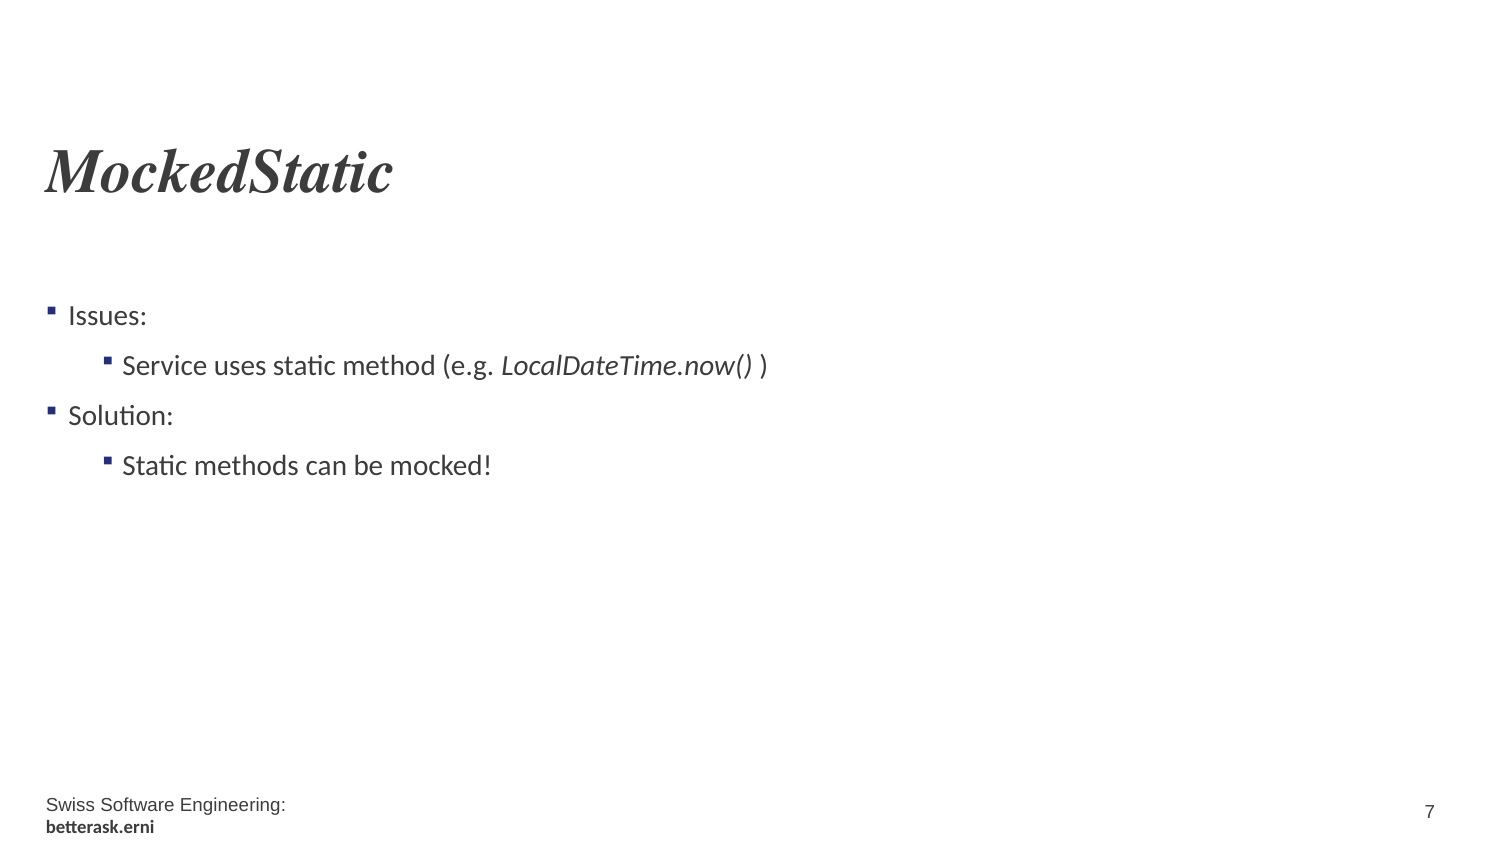

# MockedStatic

Issues:
Service uses static method (e.g. LocalDateTime.now() )
Solution:
Static methods can be mocked!
7
Swiss Software Engineering: betterask.erni